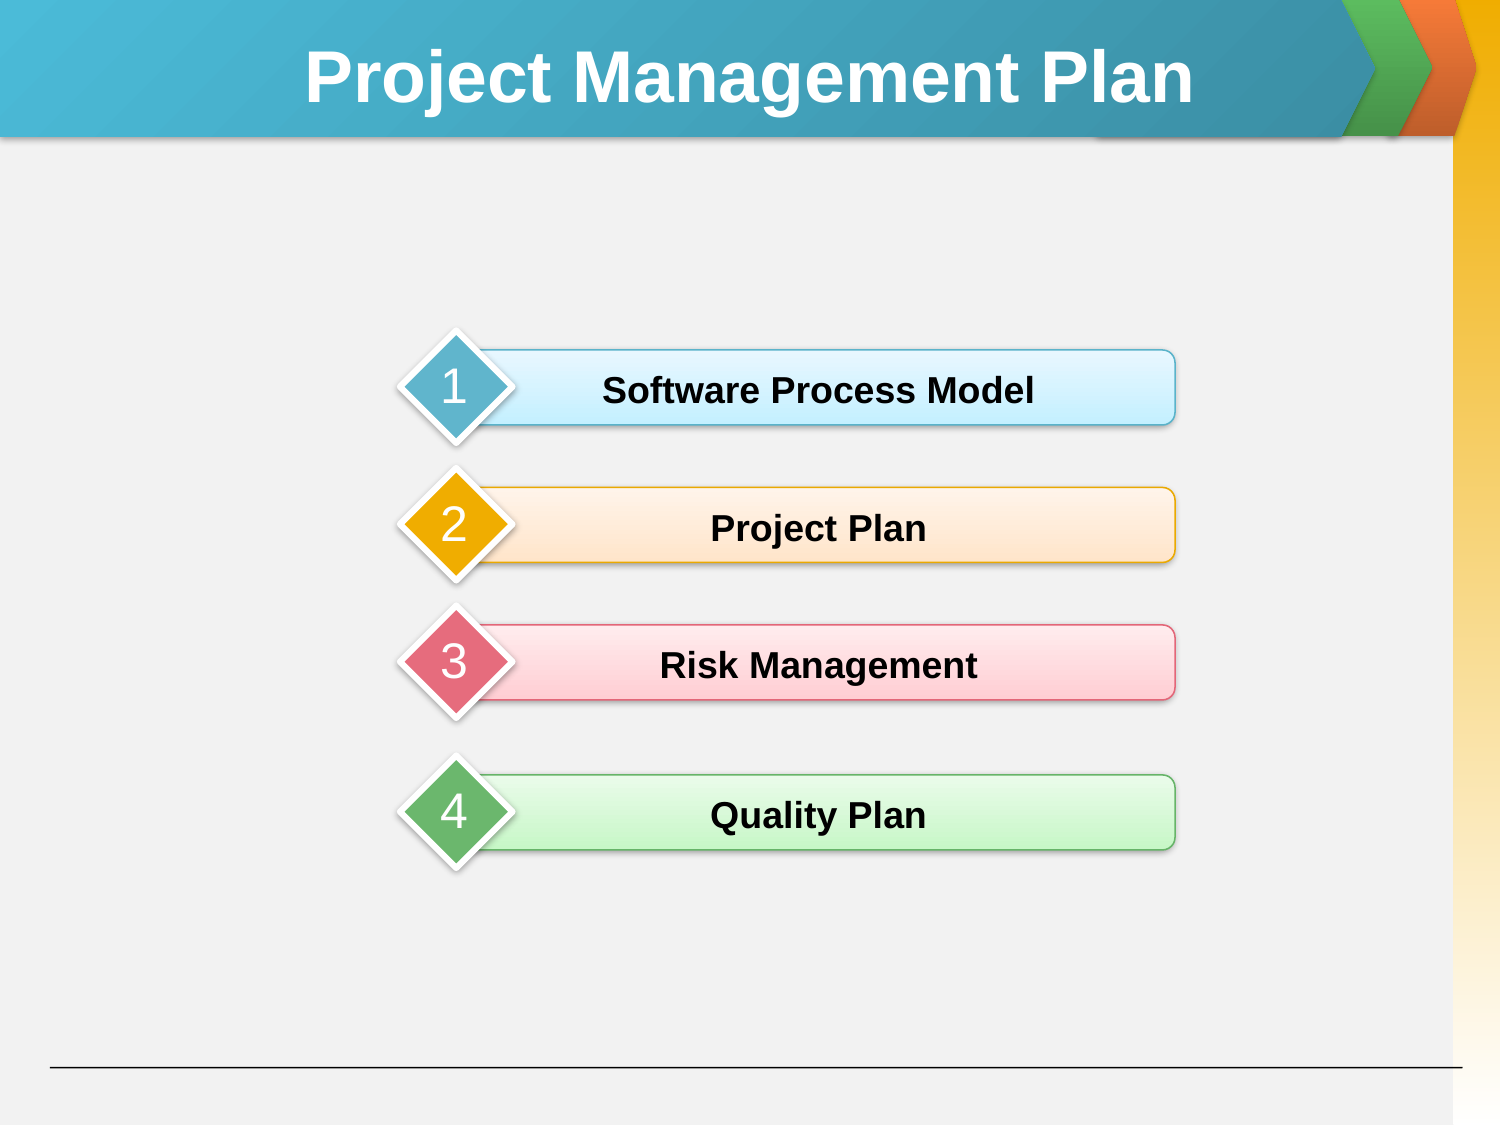

# Project Management Plan

1

Software Process Model

2

Project Plan

3

Risk Management

4

Quality Plan